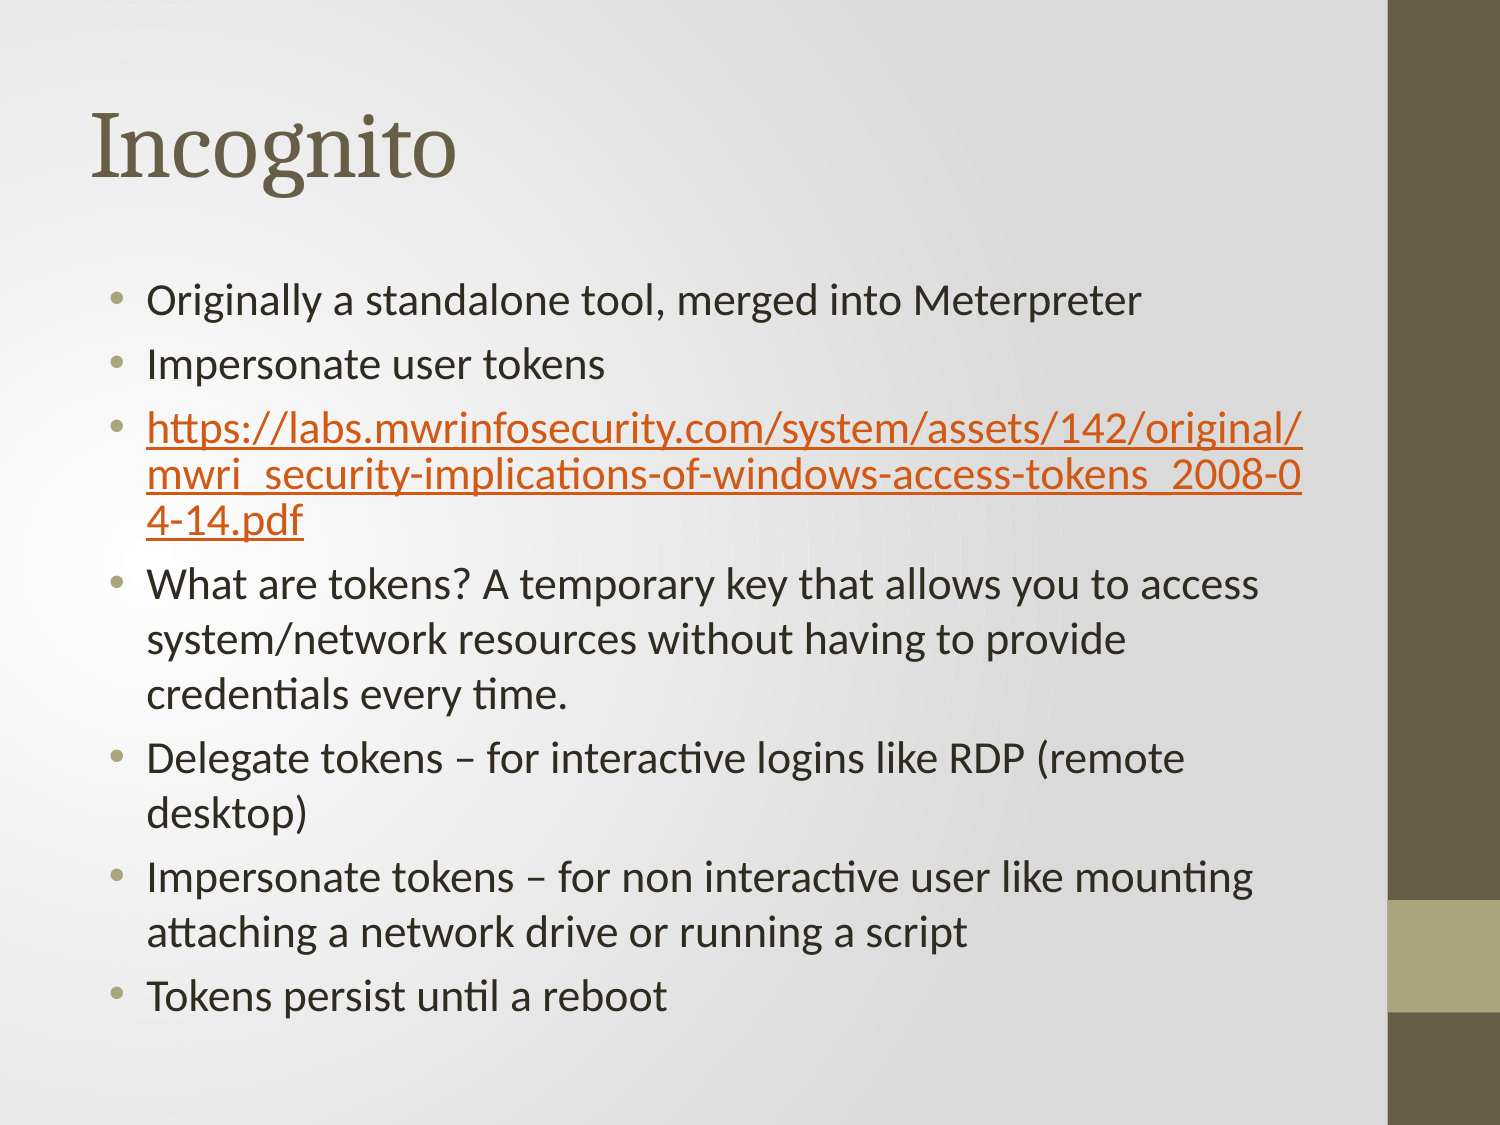

# Incognito
Originally a standalone tool, merged into Meterpreter
Impersonate user tokens
https://labs.mwrinfosecurity.com/system/assets/142/original/mwri_security-implications-of-windows-access-tokens_2008-04-14.pdf
What are tokens? A temporary key that allows you to access system/network resources without having to provide credentials every time.
Delegate tokens – for interactive logins like RDP (remote desktop)
Impersonate tokens – for non interactive user like mounting attaching a network drive or running a script
Tokens persist until a reboot